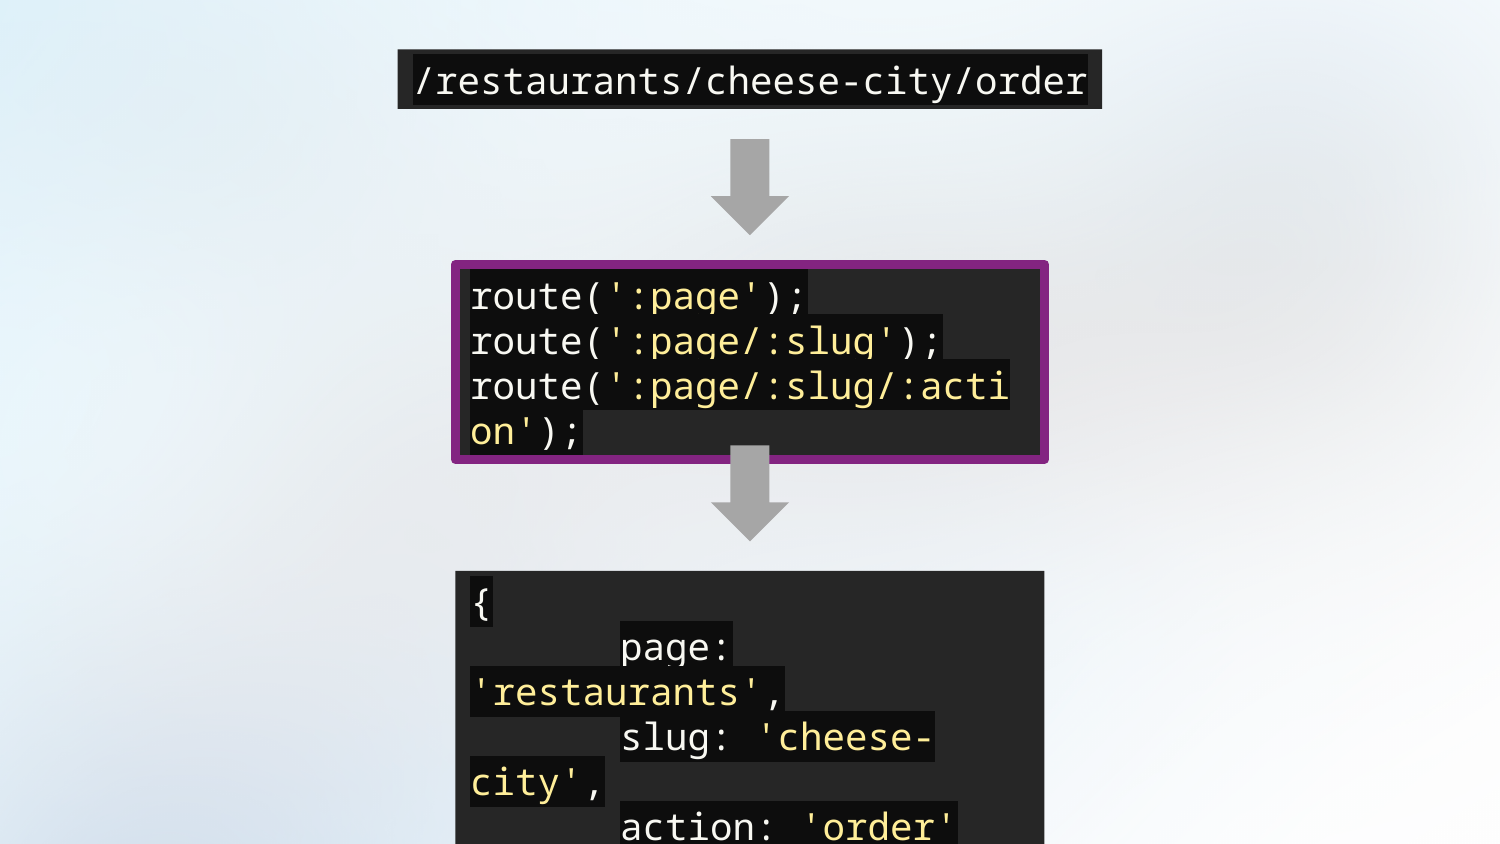

/restaurants/cheese-city/order

route(':page');
route(':page/:slug');
route(':page/:slug/:action');

{
	page: 'restaurants',
	slug: 'cheese-city',
	action: 'order'
}